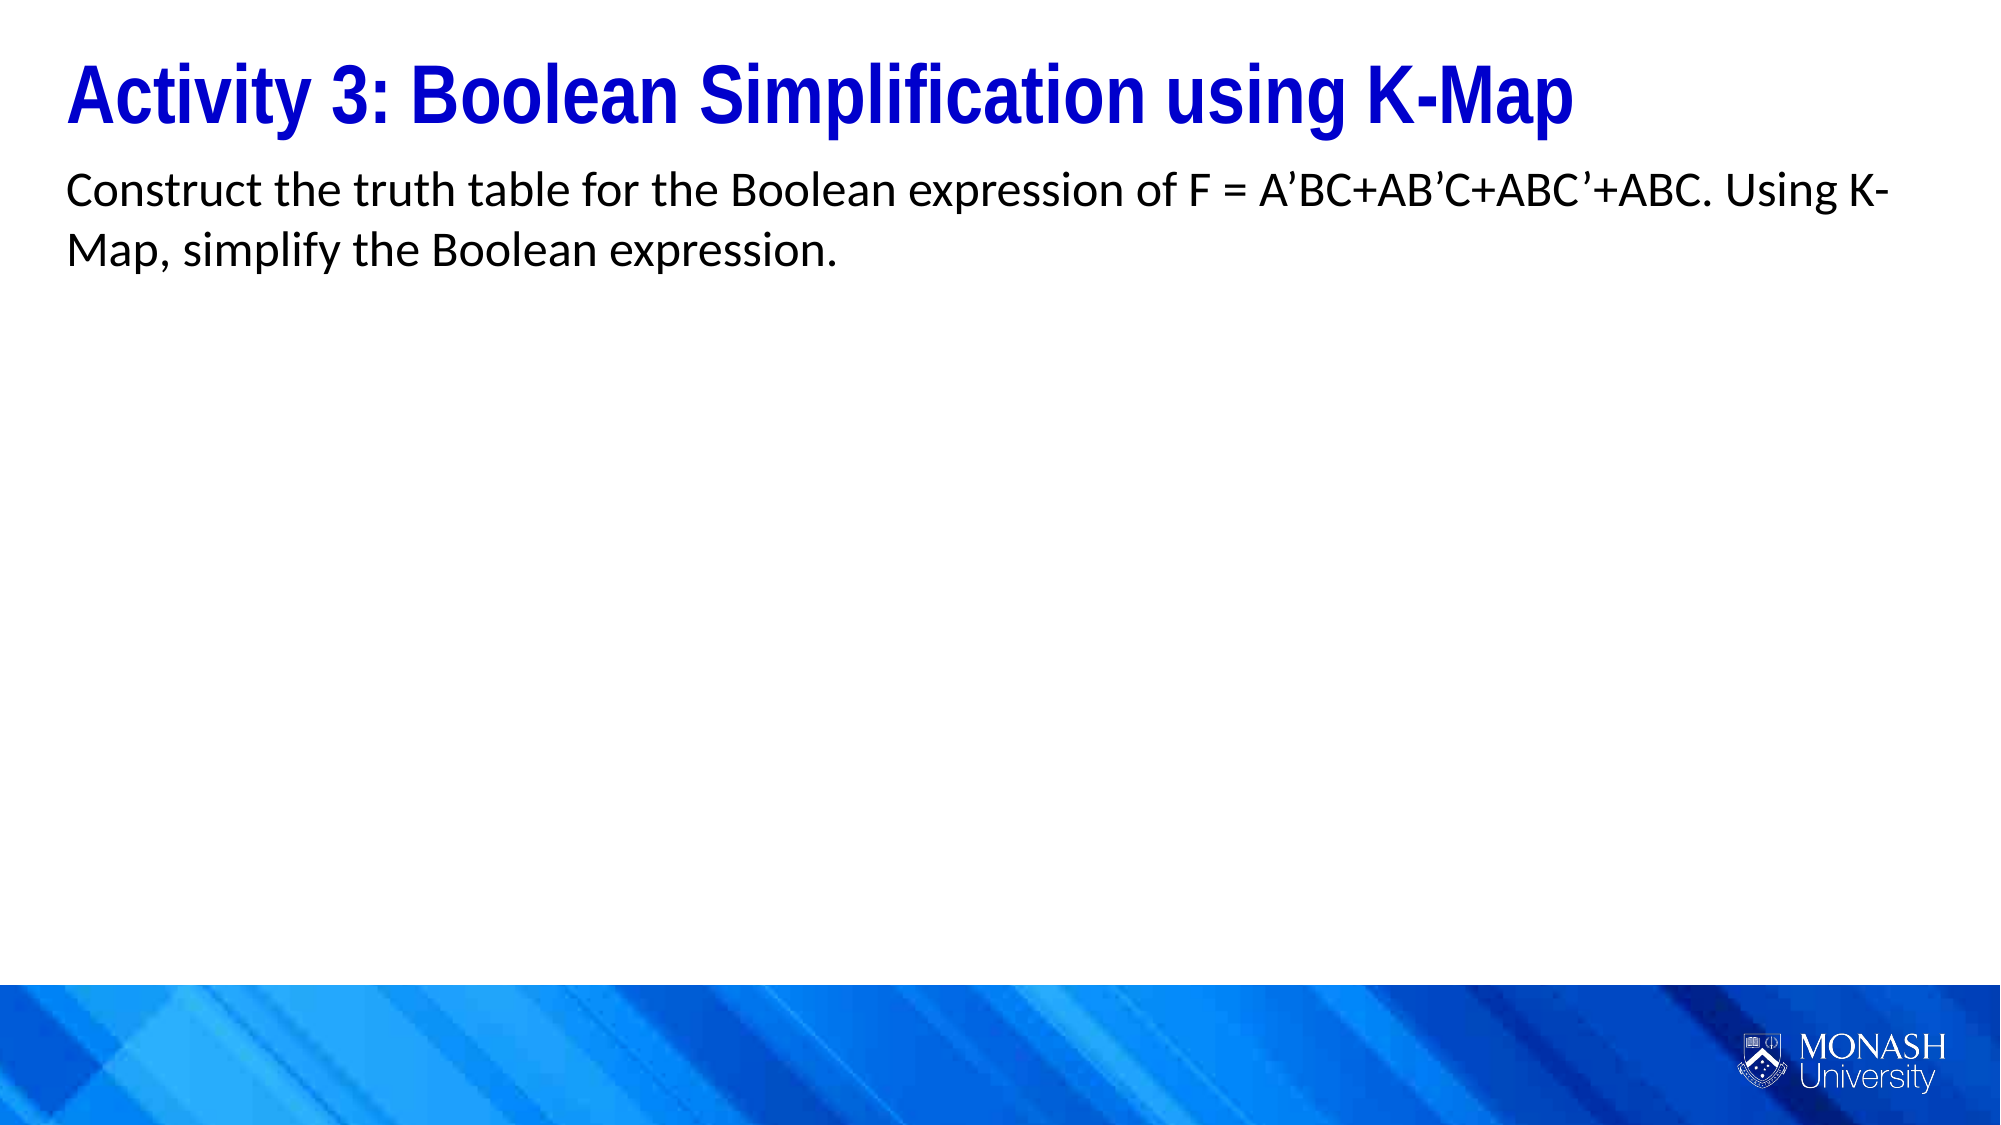

Activity 3: Boolean Simplification using K-Map
Construct the truth table for the Boolean expression of F = A’BC+AB’C+ABC’+ABC. Using K-Map, simplify the Boolean expression.